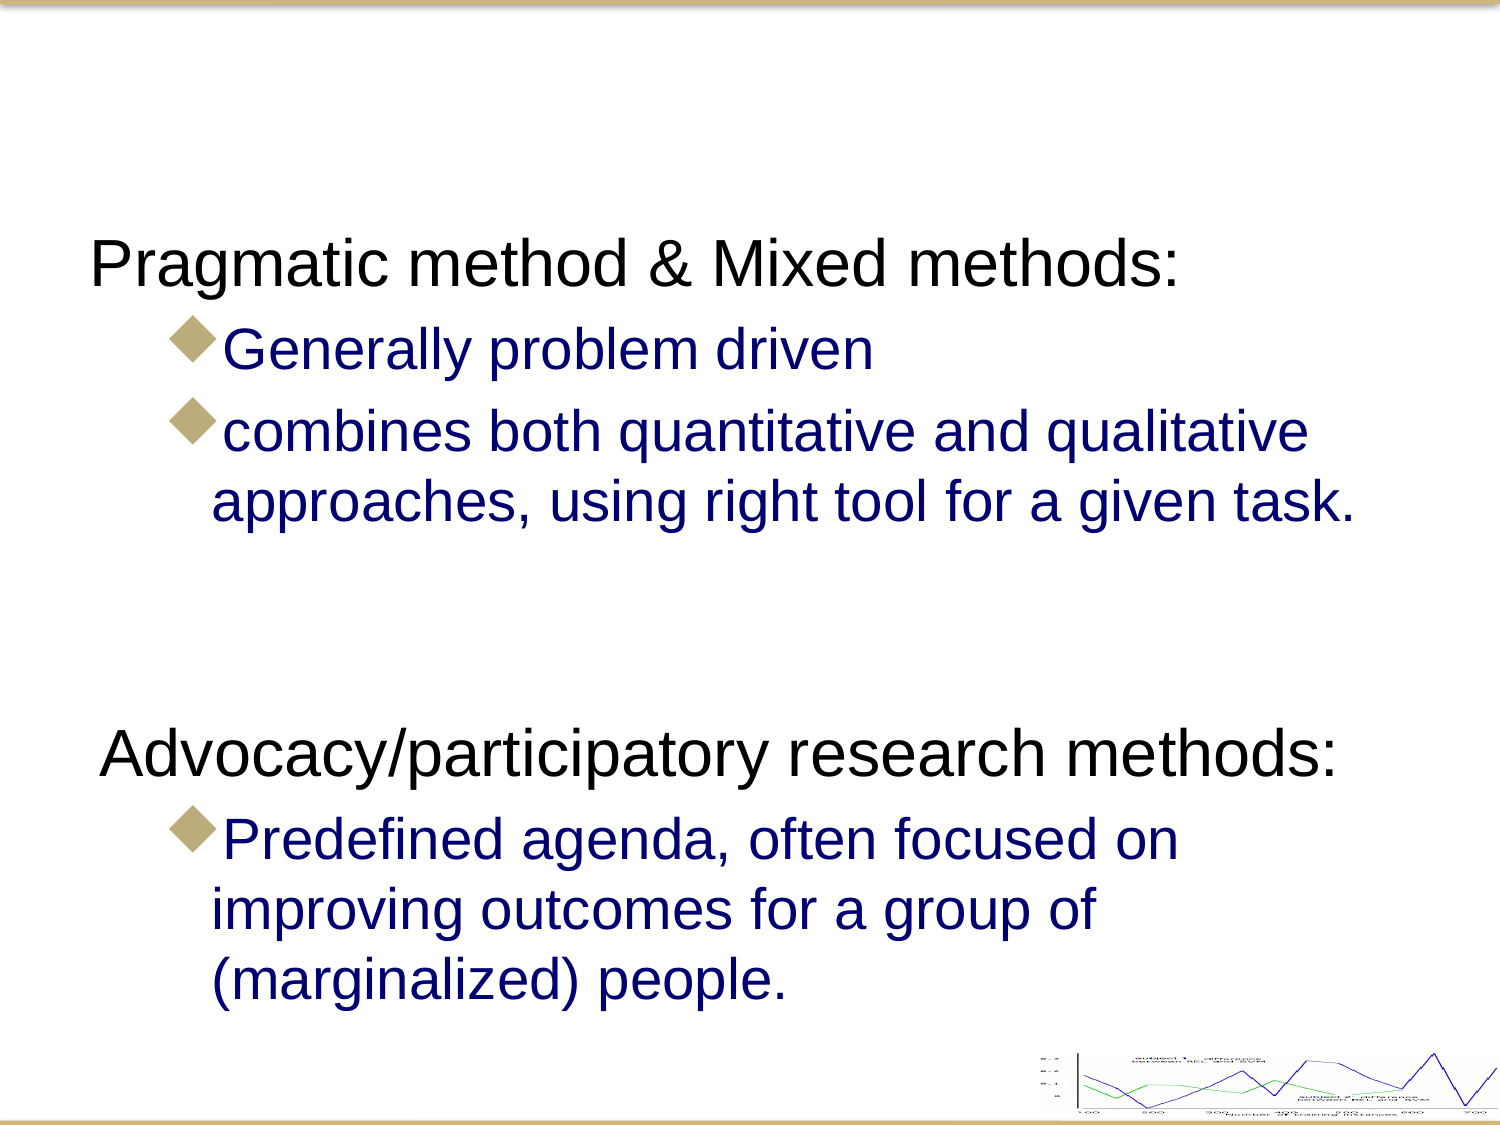

Pragmatic method & Mixed methods:
Generally problem driven
combines both quantitative and qualitative approaches, using right tool for a given task.

Advocacy/participatory research methods:
Predefined agenda, often focused on improving outcomes for a group of (marginalized) people.